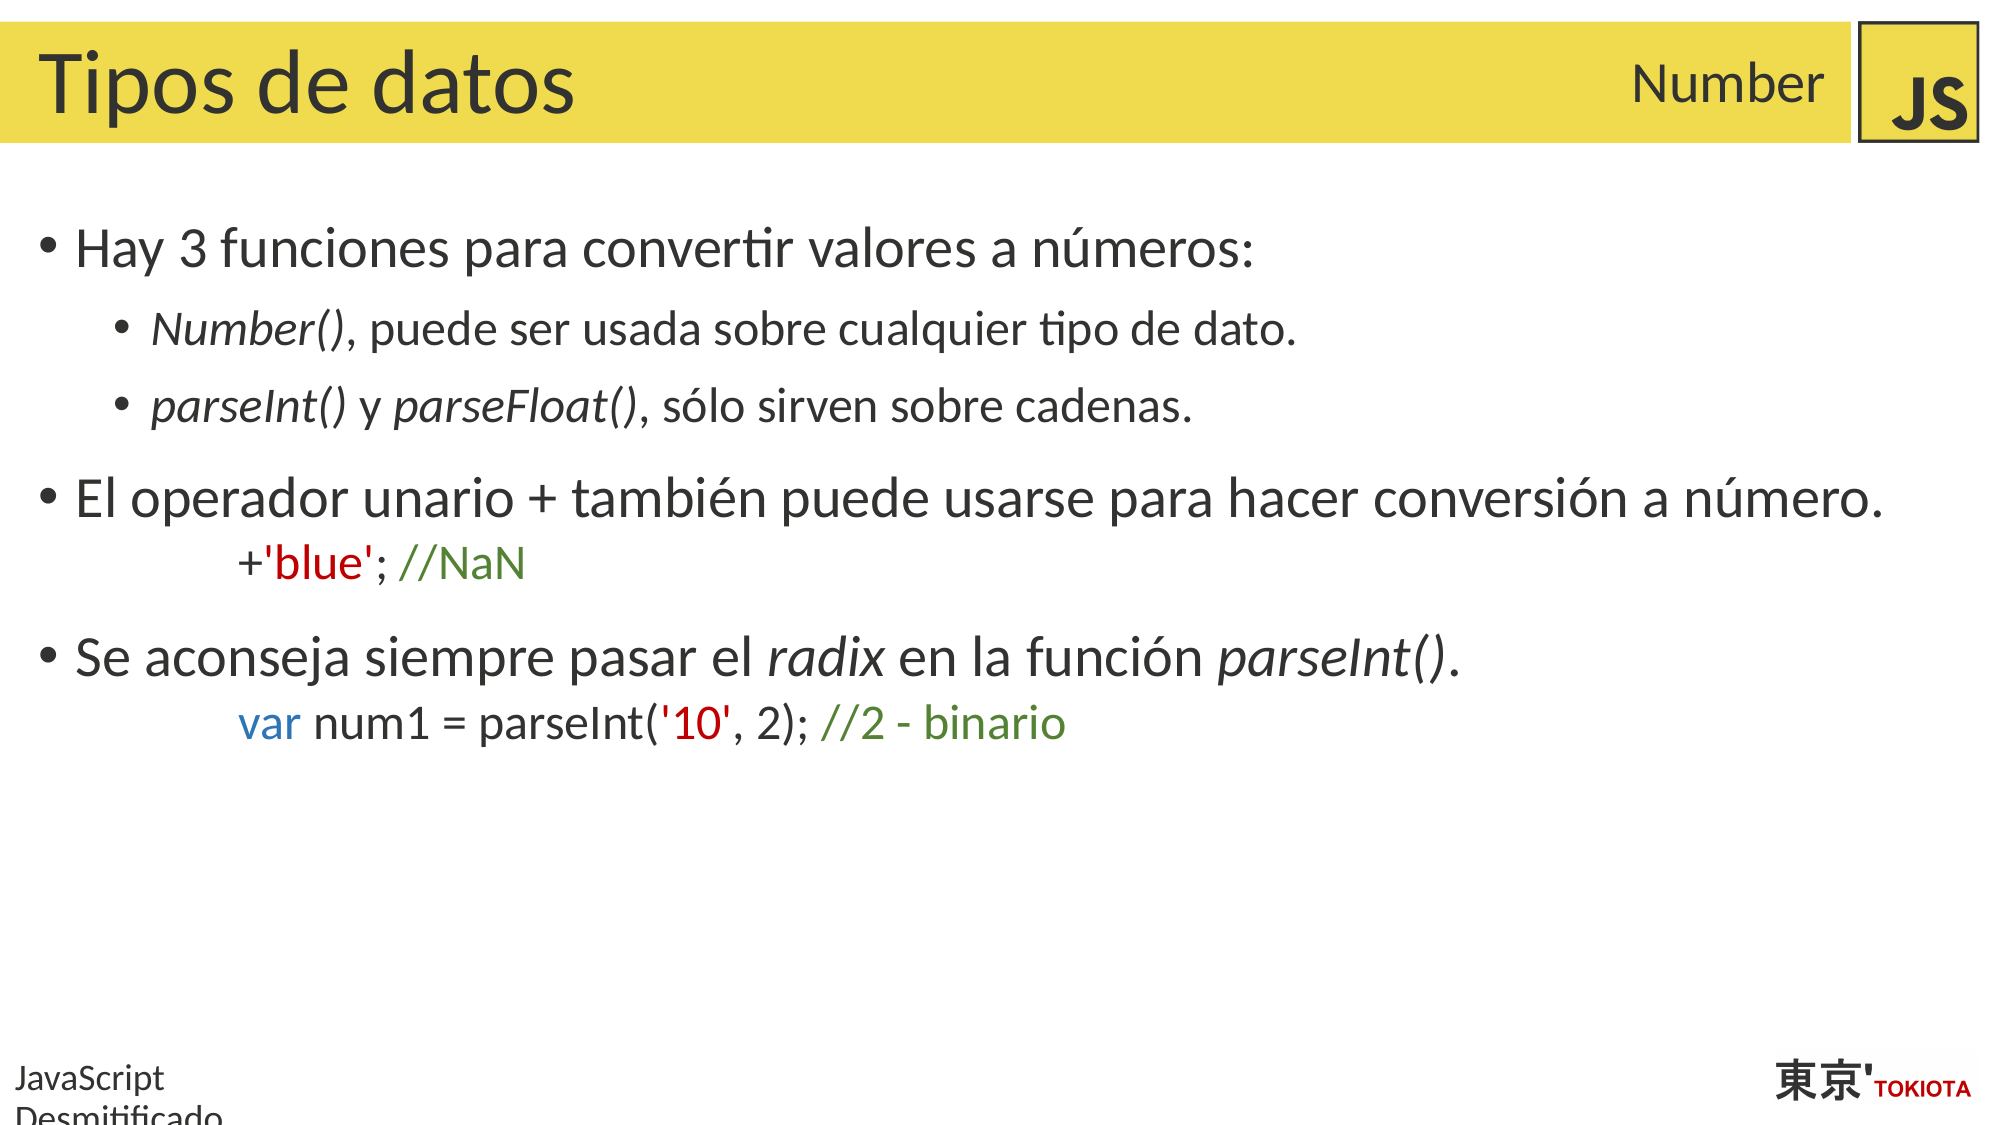

# Tipos de datos
Number
Hay 3 funciones para convertir valores a números:
Number(), puede ser usada sobre cualquier tipo de dato.
parseInt() y parseFloat(), sólo sirven sobre cadenas.
El operador unario + también puede usarse para hacer conversión a número.
	 +'blue'; //NaN
Se aconseja siempre pasar el radix en la función parseInt().
	 var num1 = parseInt('10', 2); //2 - binario